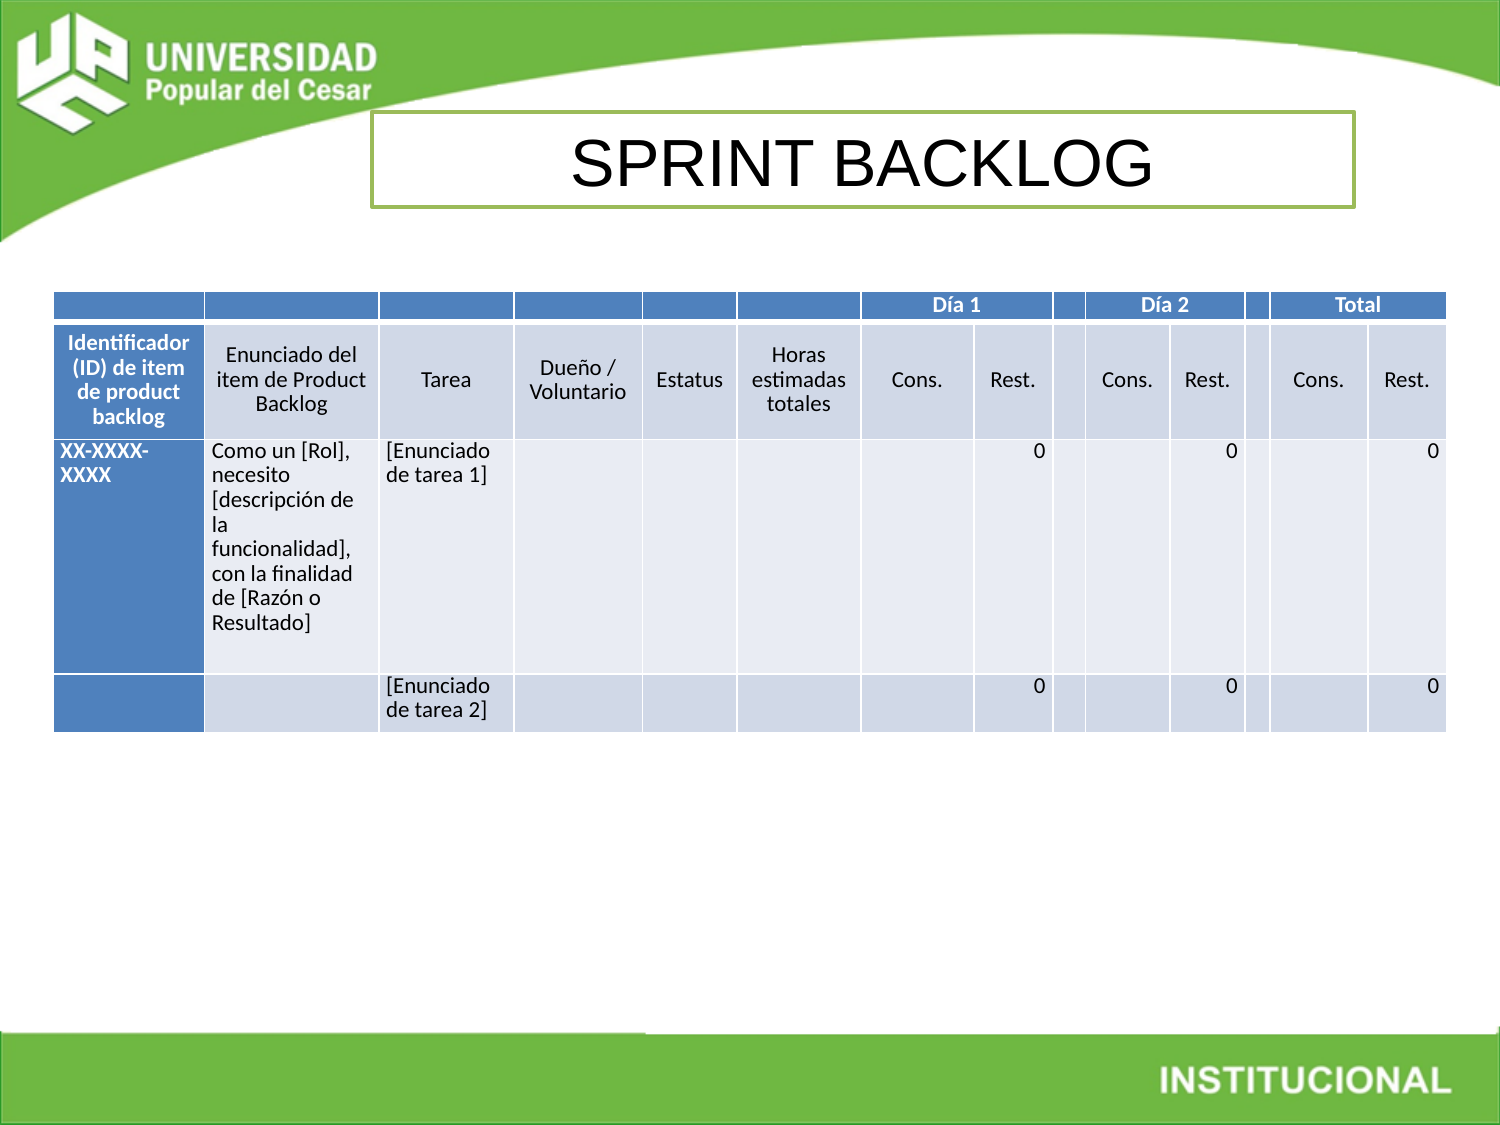

SPRINT BACKLOG
|  |  |  |  |  |  | Día 1 |  |  | Día 2 |  |  | Total |  |
| --- | --- | --- | --- | --- | --- | --- | --- | --- | --- | --- | --- | --- | --- |
| Identificador (ID) de item de product backlog | Enunciado del item de Product Backlog | Tarea | Dueño / Voluntario | Estatus | Horas estimadas totales | Cons. | Rest. |  | Cons. | Rest. |  | Cons. | Rest. |
| XX-XXXX-XXXX | Como un [Rol], necesito [descripción de la funcionalidad], con la finalidad de [Razón o Resultado] | [Enunciado de tarea 1] |  |  |  |  | 0 |  |  | 0 |  |  | 0 |
|  |  | [Enunciado de tarea 2] |  |  |  |  | 0 |  |  | 0 |  |  | 0 |